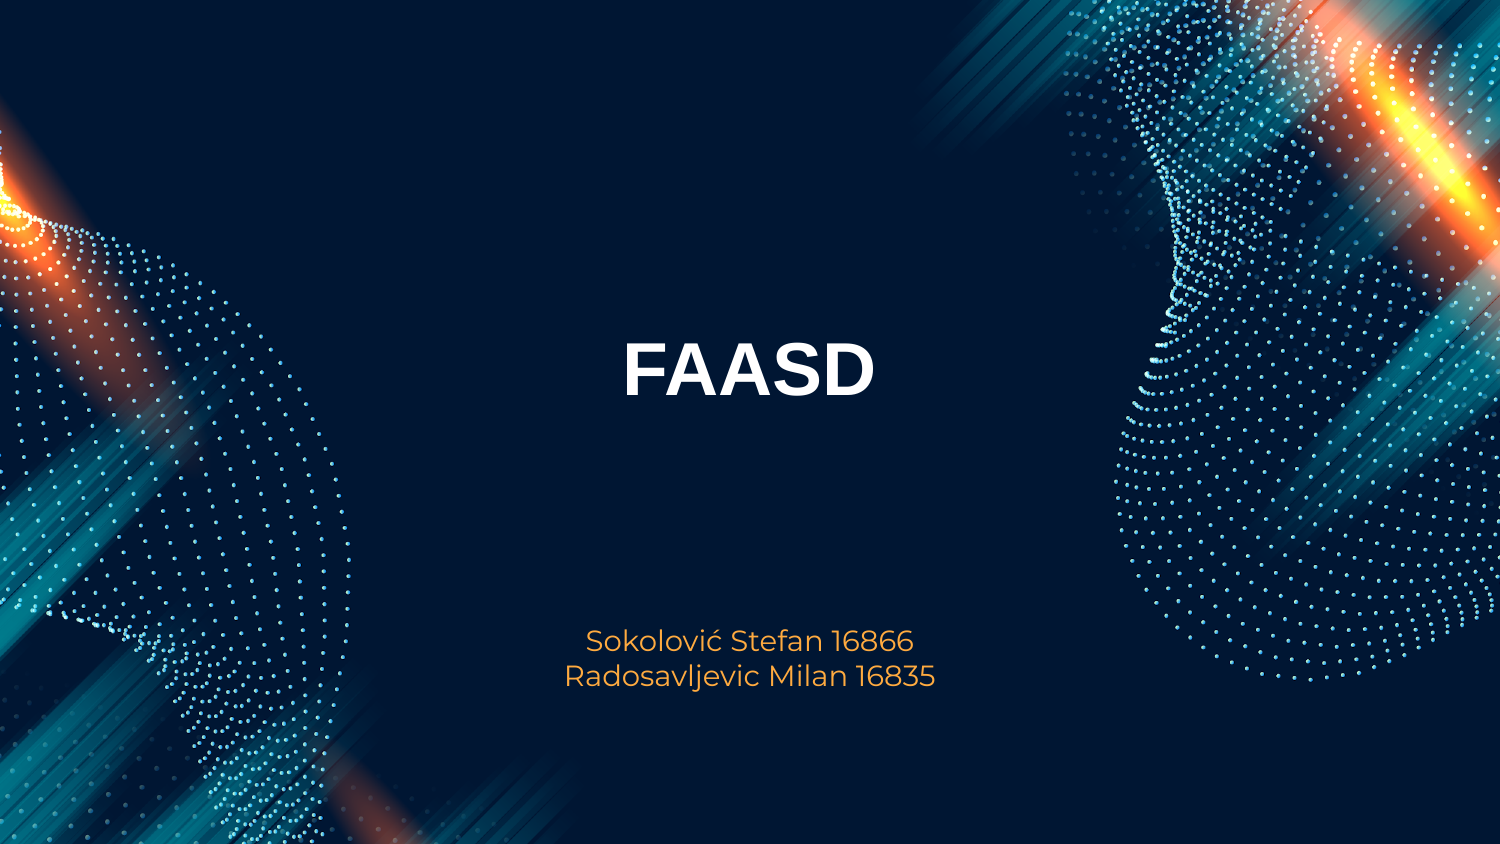

# FAASD
Sokolović Stefan 16866
Radosavljevic Milan 16835